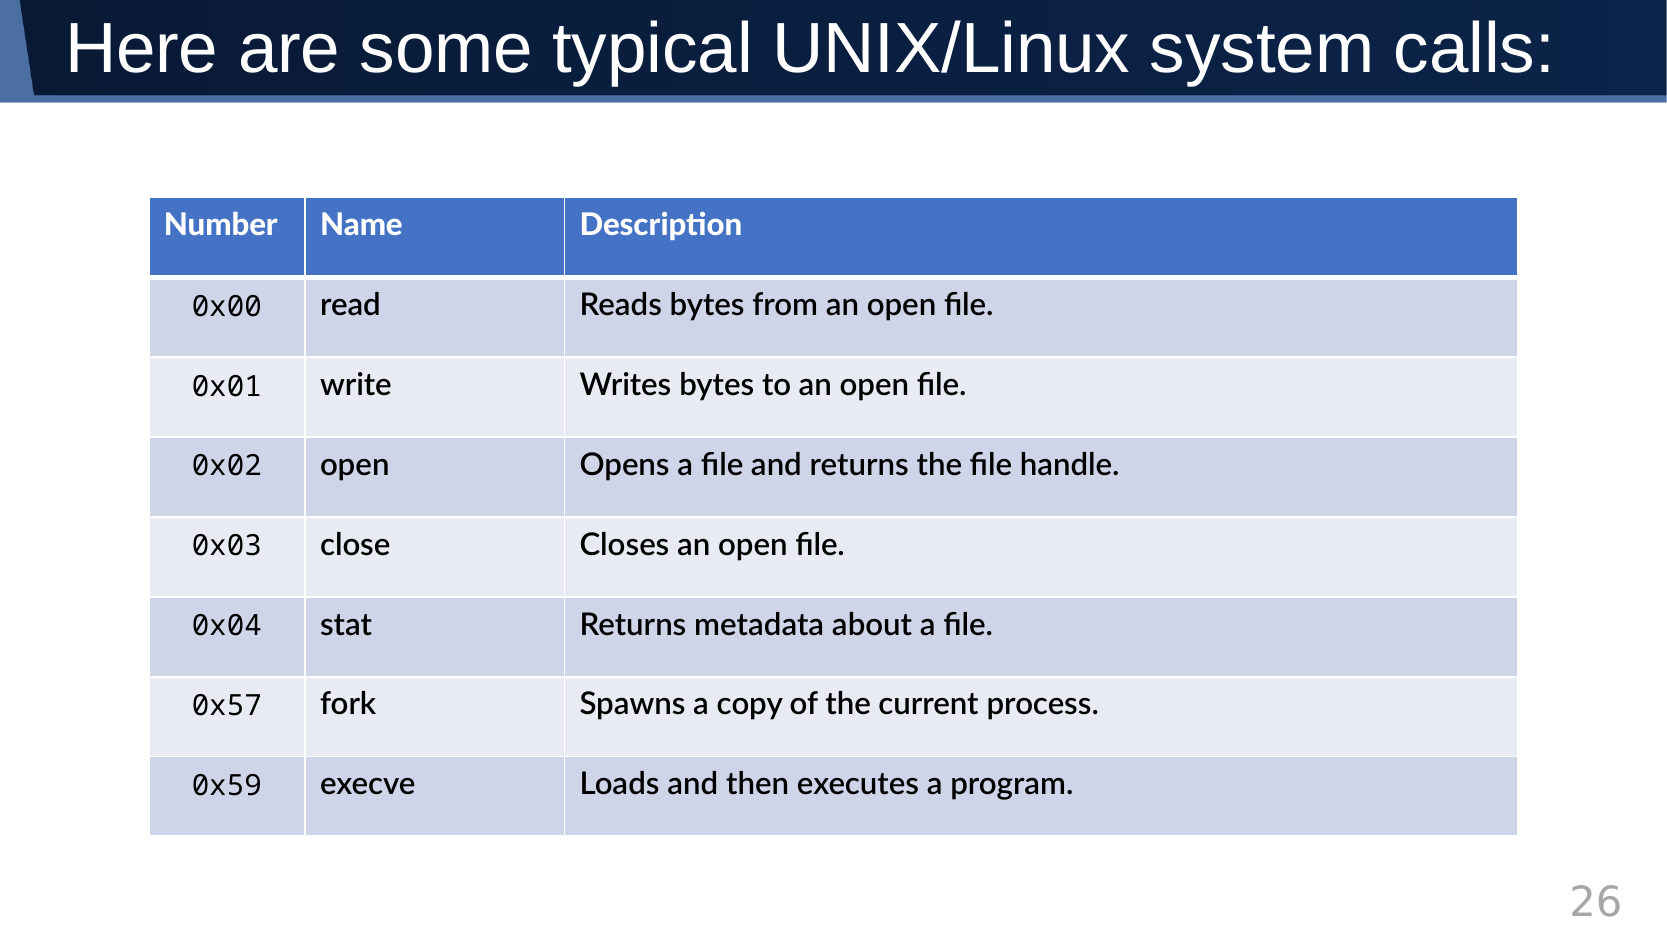

# Here are some typical UNIX/Linux system calls:
| Number | Name | Description |
| --- | --- | --- |
| 0x00 | read | Reads bytes from an open file. |
| 0x01 | write | Writes bytes to an open file. |
| 0x02 | open | Opens a file and returns the file handle. |
| 0x03 | close | Closes an open file. |
| 0x04 | stat | Returns metadata about a file. |
| 0x57 | fork | Spawns a copy of the current process. |
| 0x59 | execve | Loads and then executes a program. |